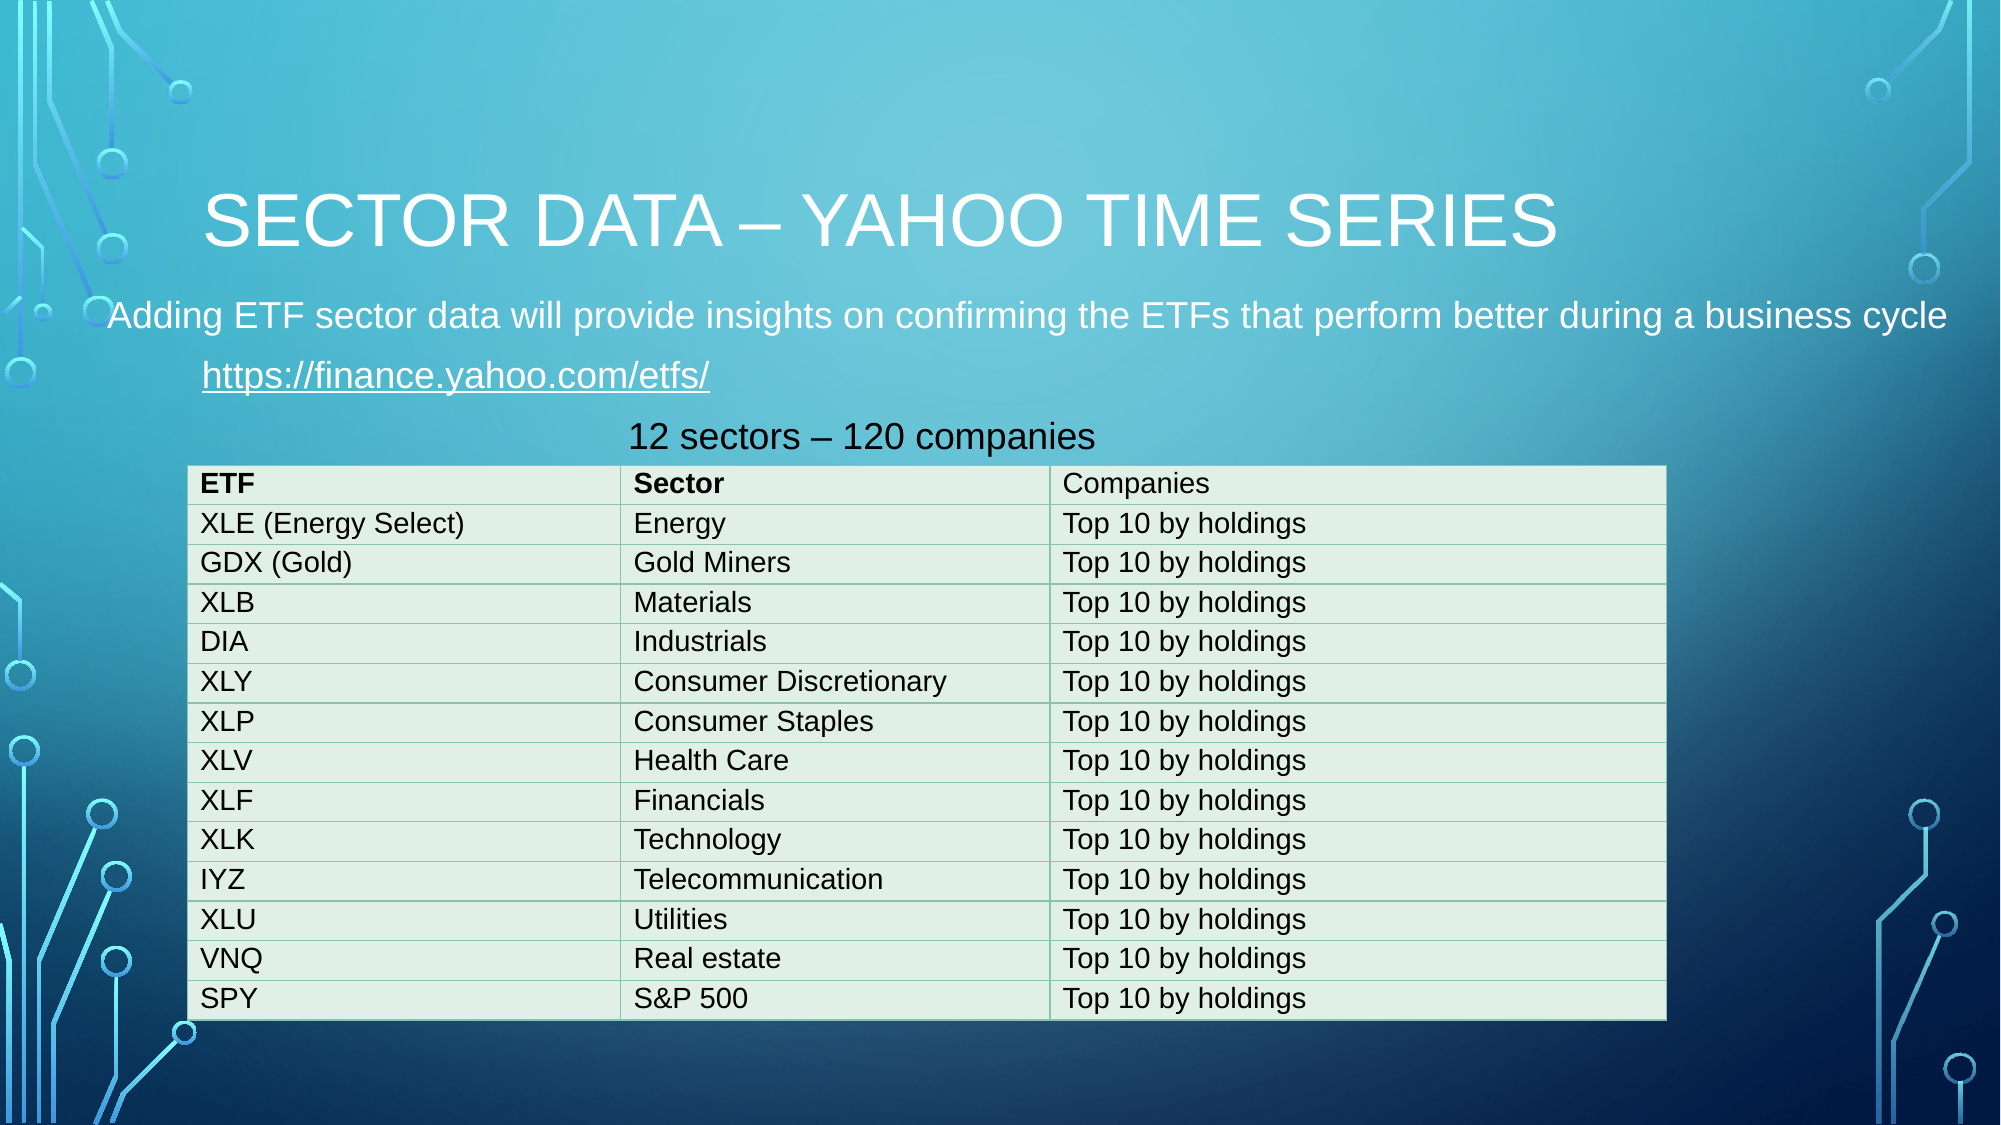

# Sector data – Yahoo time series
Adding ETF sector data will provide insights on confirming the ETFs that perform better during a business cycle
https://finance.yahoo.com/etfs/
12 sectors – 120 companies
| ETF | Sector | Companies |
| --- | --- | --- |
| XLE (Energy Select) | Energy | Top 10 by holdings |
| GDX (Gold) | Gold Miners | Top 10 by holdings |
| XLB | Materials | Top 10 by holdings |
| DIA | Industrials | Top 10 by holdings |
| XLY | Consumer Discretionary | Top 10 by holdings |
| XLP | Consumer Staples | Top 10 by holdings |
| XLV | Health Care | Top 10 by holdings |
| XLF | Financials | Top 10 by holdings |
| XLK | Technology | Top 10 by holdings |
| IYZ | Telecommunication | Top 10 by holdings |
| XLU | Utilities | Top 10 by holdings |
| VNQ | Real estate | Top 10 by holdings |
| SPY | S&P 500 | Top 10 by holdings |